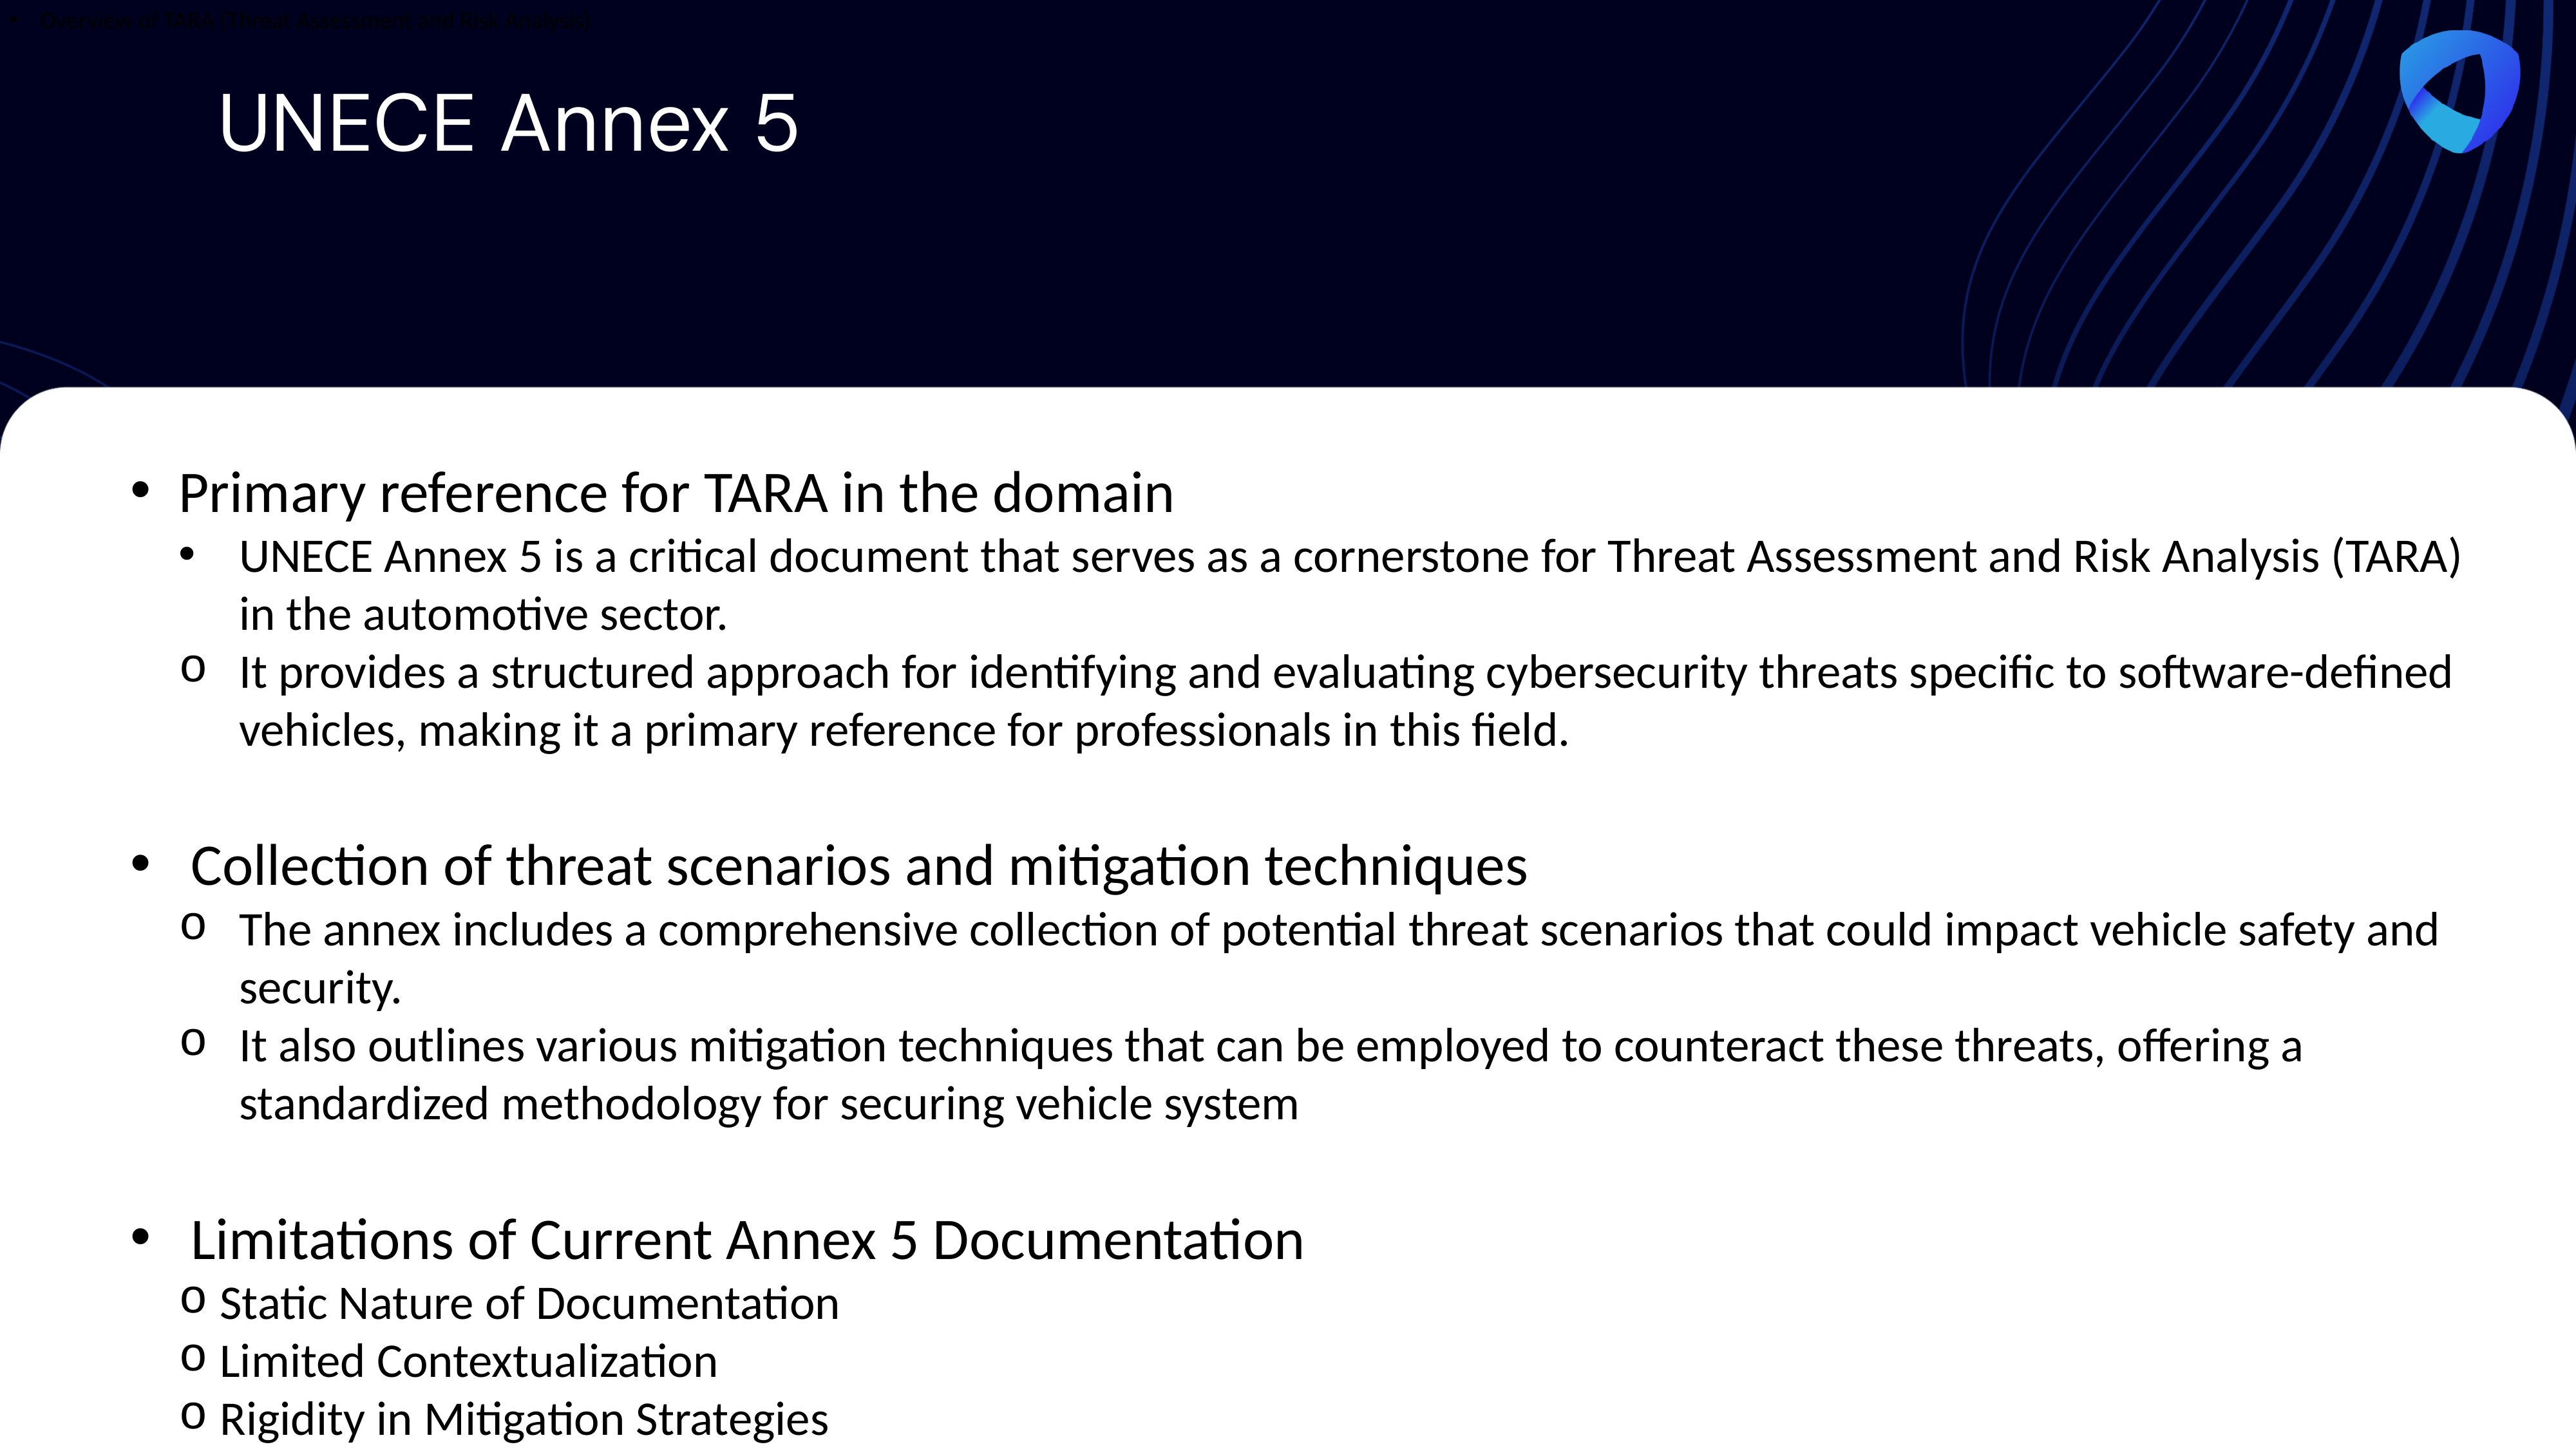

Overview of TARA (Threat Assessment and Risk Analysis)

UNECE Annex 5
Primary reference for TARA in the domain
UNECE Annex 5 is a critical document that serves as a cornerstone for Threat Assessment and Risk Analysis (TARA) in the automotive sector.
It provides a structured approach for identifying and evaluating cybersecurity threats specific to software-defined vehicles, making it a primary reference for professionals in this field.

Collection of threat scenarios and mitigation techniques
The annex includes a comprehensive collection of potential threat scenarios that could impact vehicle safety and security.
It also outlines various mitigation techniques that can be employed to counteract these threats, offering a standardized methodology for securing vehicle system

Limitations of Current Annex 5 Documentation
 Static Nature of Documentation
 Limited Contextualization
 Rigidity in Mitigation Strategies